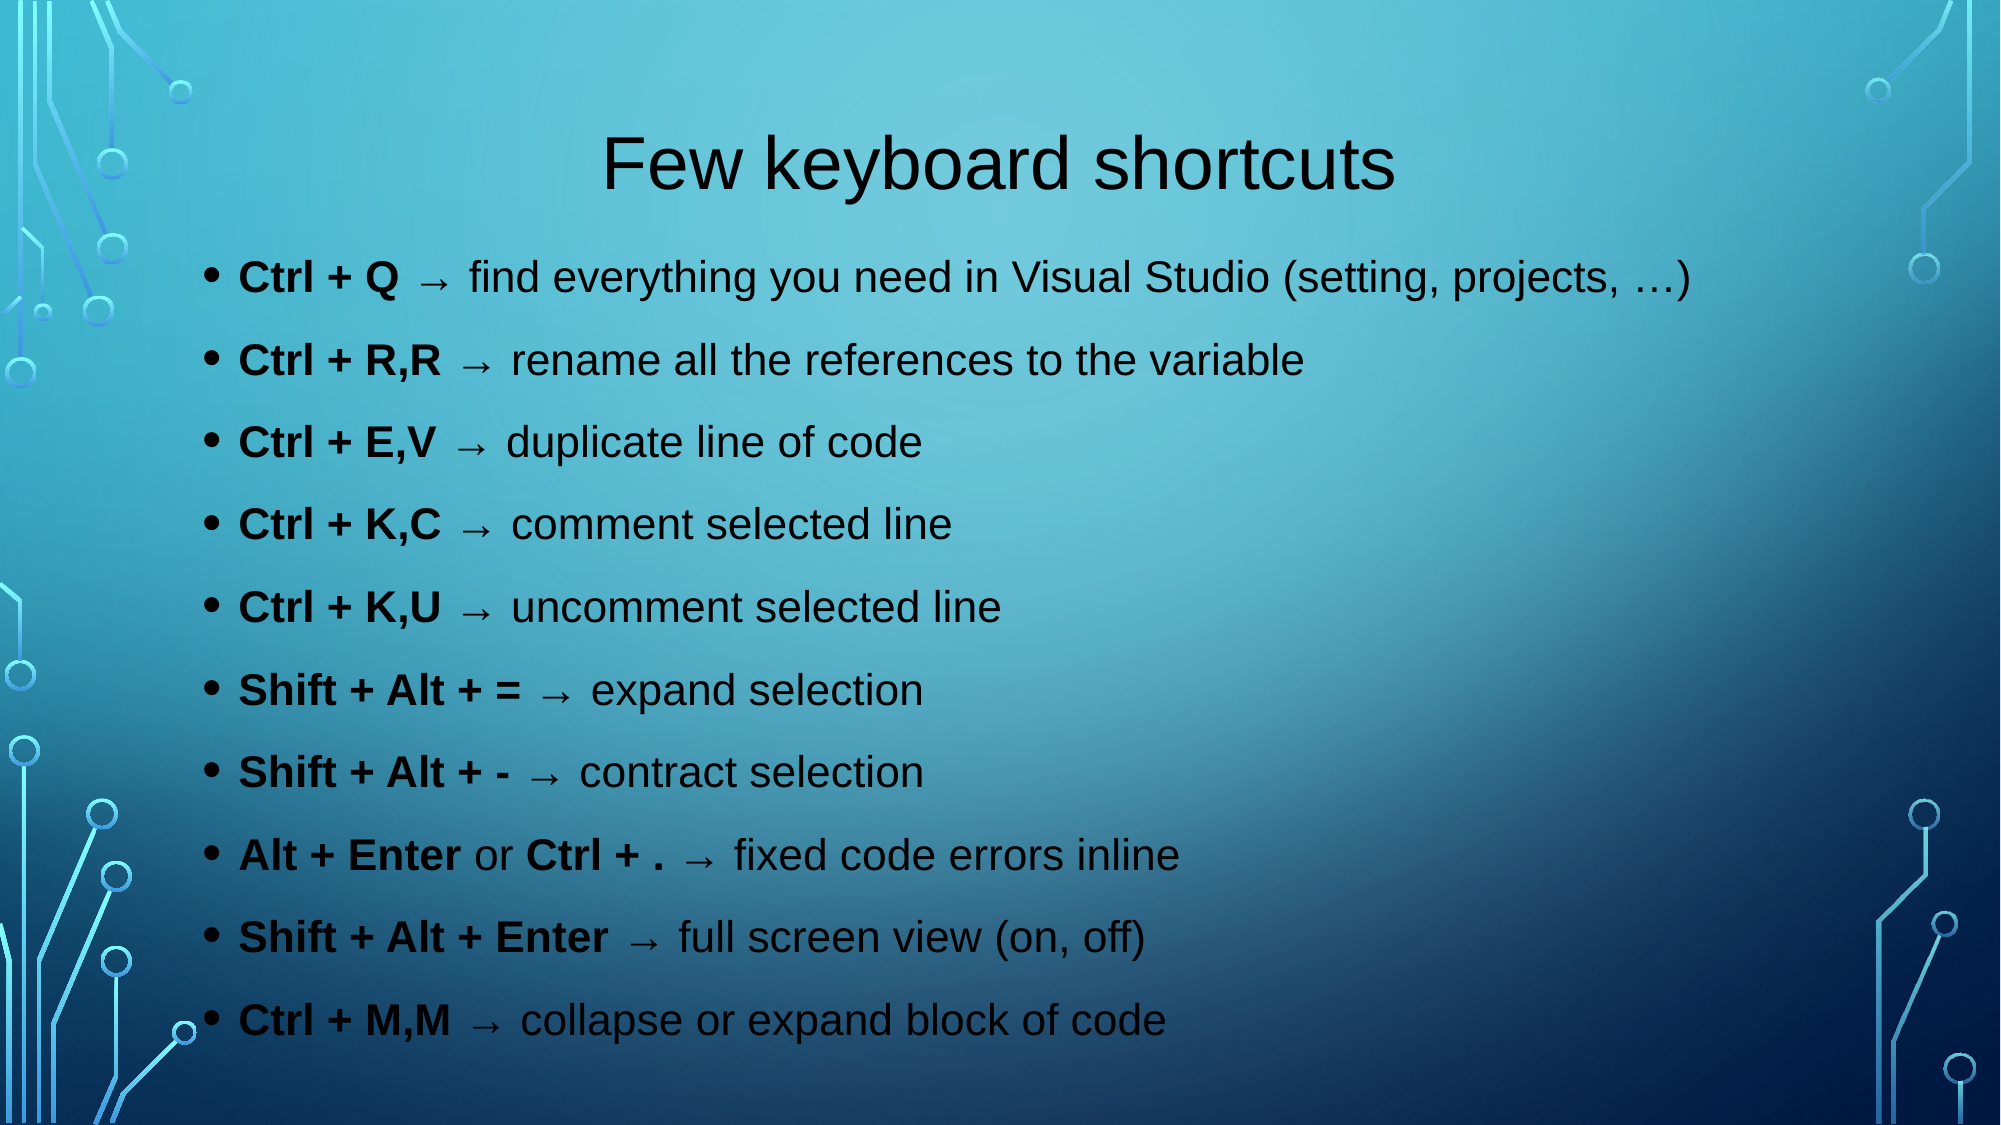

# Few keyboard shortcuts
Ctrl + Q → find everything you need in Visual Studio (setting, projects, …)
Ctrl + R,R → rename all the references to the variable
Ctrl + E,V → duplicate line of code
Ctrl + K,C → comment selected line
Ctrl + K,U → uncomment selected line
Shift + Alt + = → expand selection
Shift + Alt + - → contract selection
Alt + Enter or Ctrl + . → fixed code errors inline
Shift + Alt + Enter → full screen view (on, off)
Ctrl + M,M → collapse or expand block of code